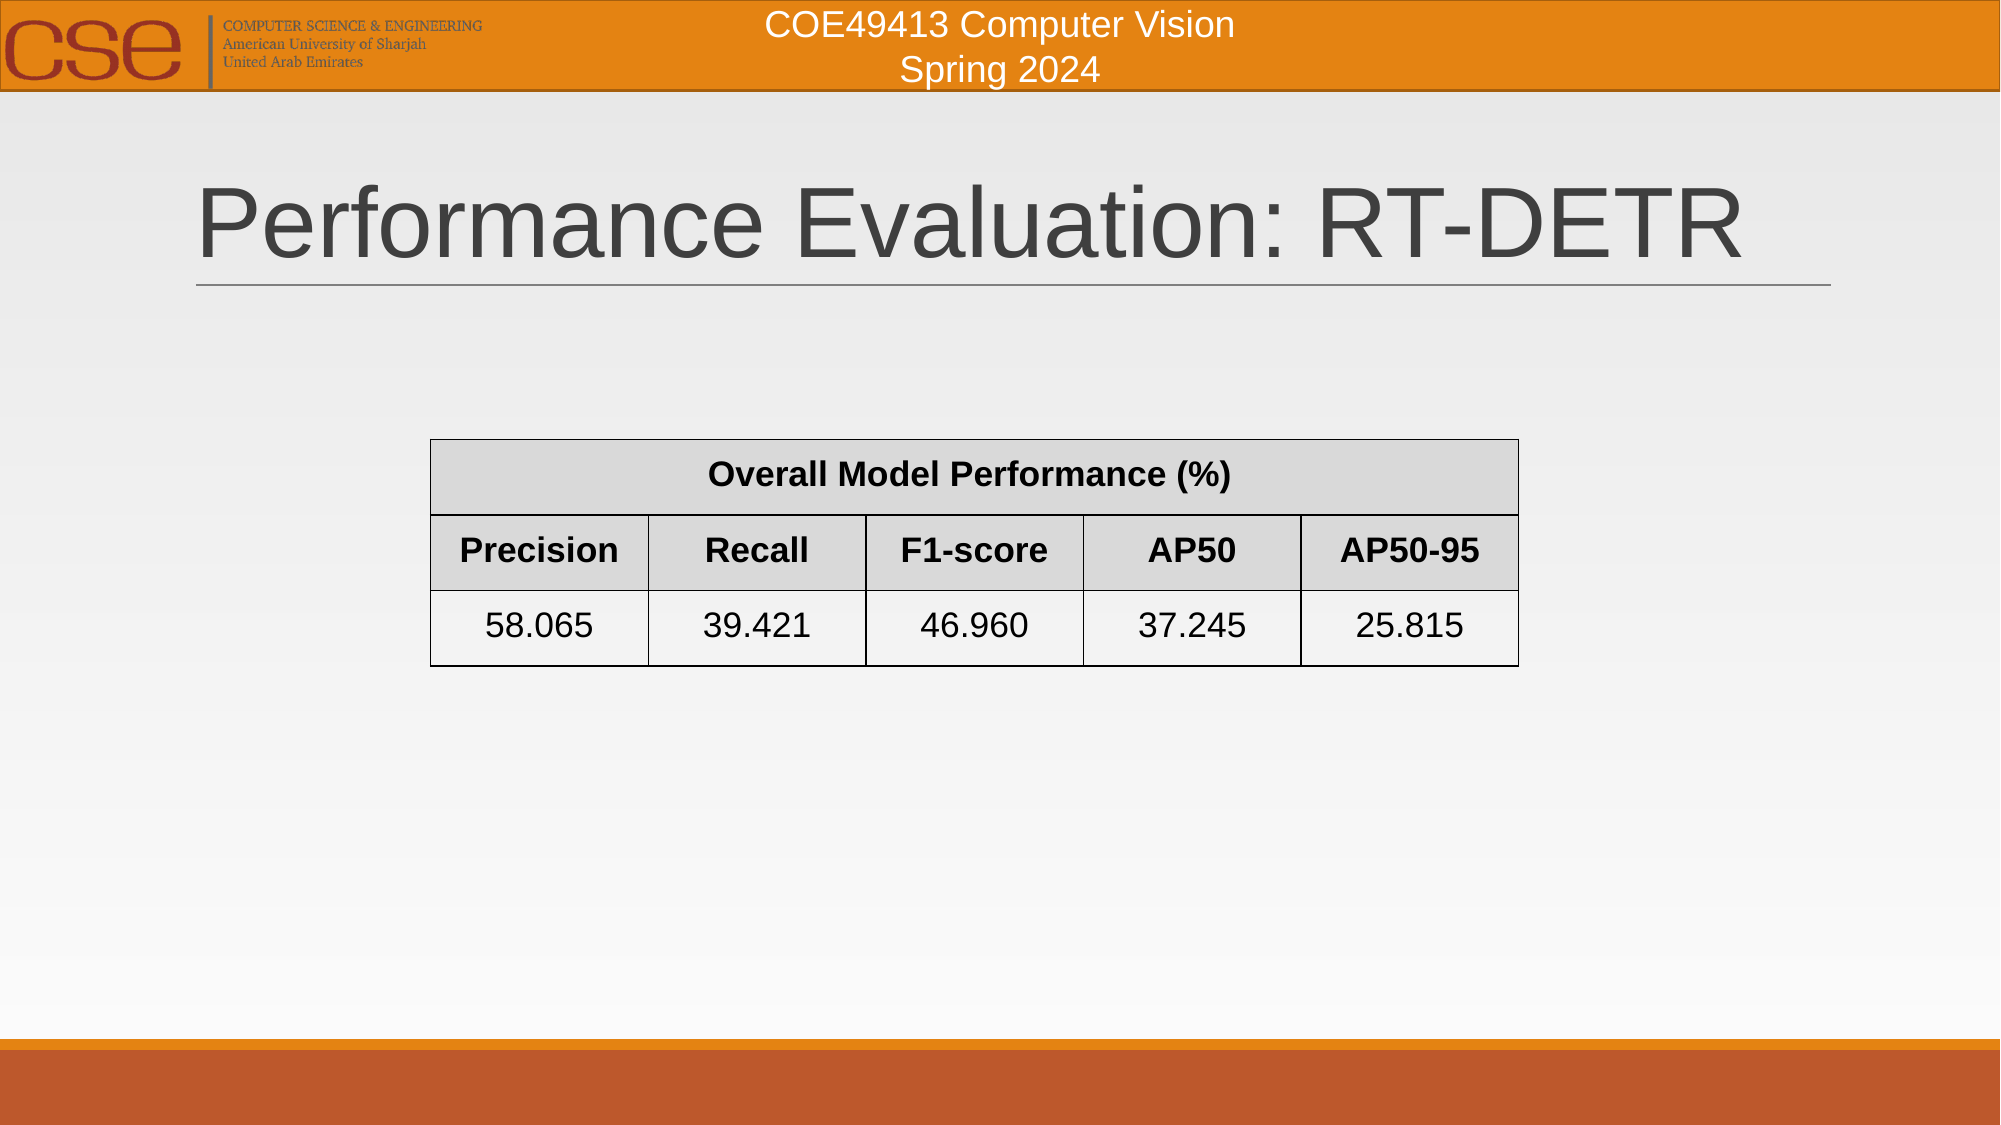

# Performance Evaluation: RT-DETR
| Overall Model Performance (%) |  |  |  |  |
| --- | --- | --- | --- | --- |
| Precision | Recall | F1-score | AP50 | AP50-95 |
| 58.065 | 39.421 | 46.960 | 37.245 | 25.815 |